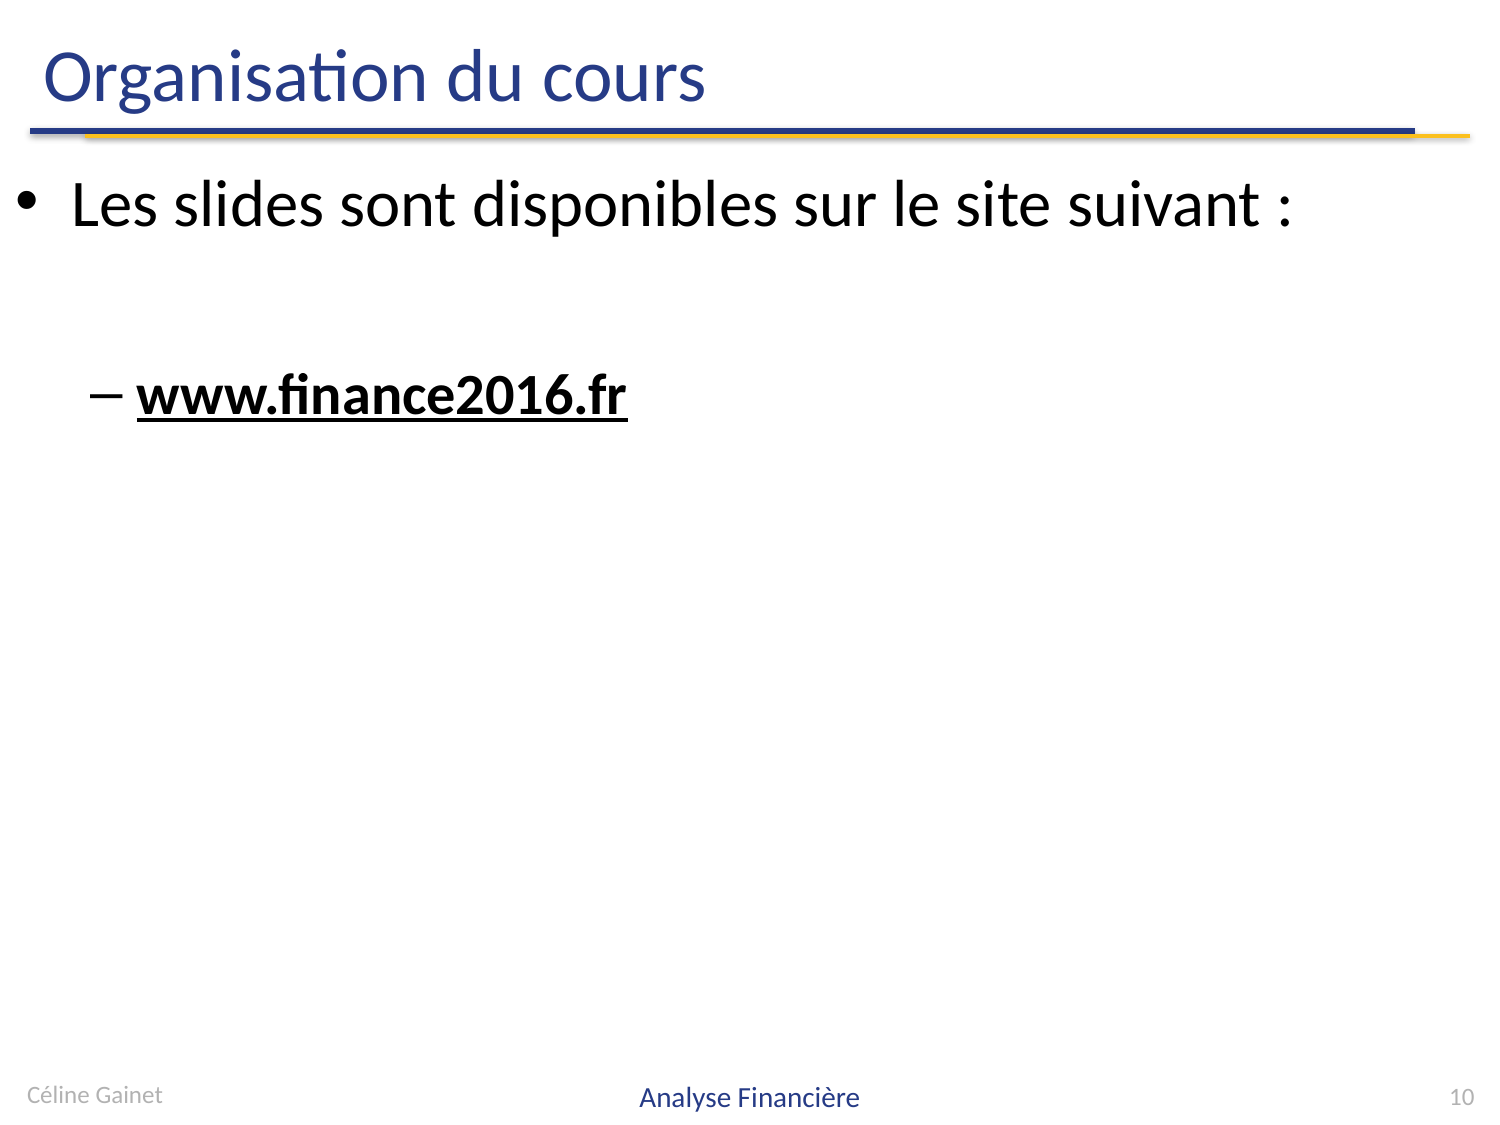

# Organisation du cours
Les slides sont disponibles sur le site suivant :

www.finance2016.fr
Céline Gainet
Analyse Financière
10